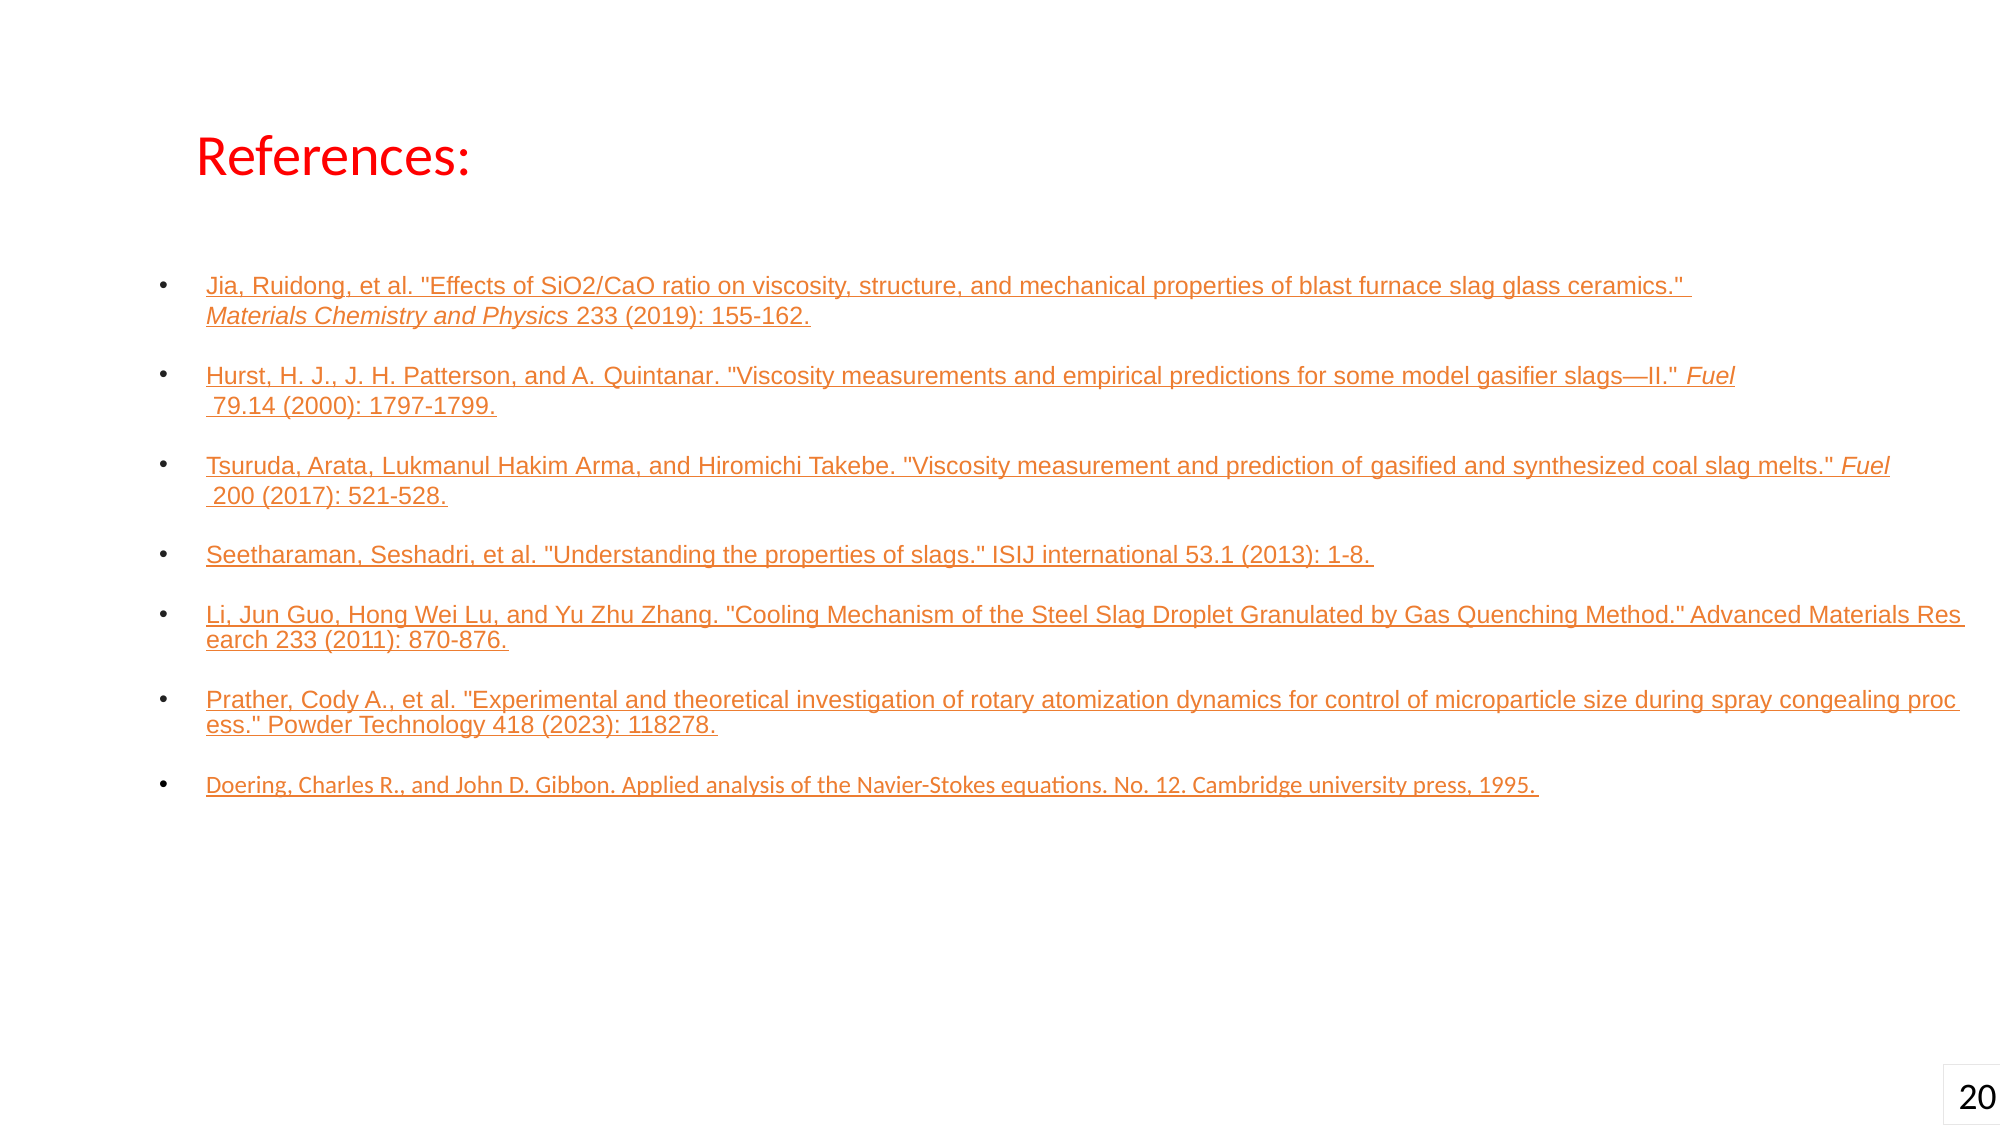

References:

Jia, Ruidong, et al. "Effects of SiO2/CaO ratio on viscosity, structure, and mechanical properties of blast furnace slag glass ceramics." Materials Chemistry and Physics 233 (2019): 155-162.

Hurst, H. J., J. H. Patterson, and A. Quintanar. "Viscosity measurements and empirical predictions for some model gasifier slags—II." Fuel 79.14 (2000): 1797-1799.

Tsuruda, Arata, Lukmanul Hakim Arma, and Hiromichi Takebe. "Viscosity measurement and prediction of gasified and synthesized coal slag melts." Fuel 200 (2017): 521-528.

Seetharaman, Seshadri, et al. "Understanding the properties of slags." ISIJ international 53.1 (2013): 1-8.

Li, Jun Guo, Hong Wei Lu, and Yu Zhu Zhang. "Cooling Mechanism of the Steel Slag Droplet Granulated by Gas Quenching Method." Advanced Materials Research 233 (2011): 870-876.

Prather, Cody A., et al. "Experimental and theoretical investigation of rotary atomization dynamics for control of microparticle size during spray congealing process." Powder Technology 418 (2023): 118278.

Doering, Charles R., and John D. Gibbon. Applied analysis of the Navier-Stokes equations. No. 12. Cambridge university press, 1995.

20